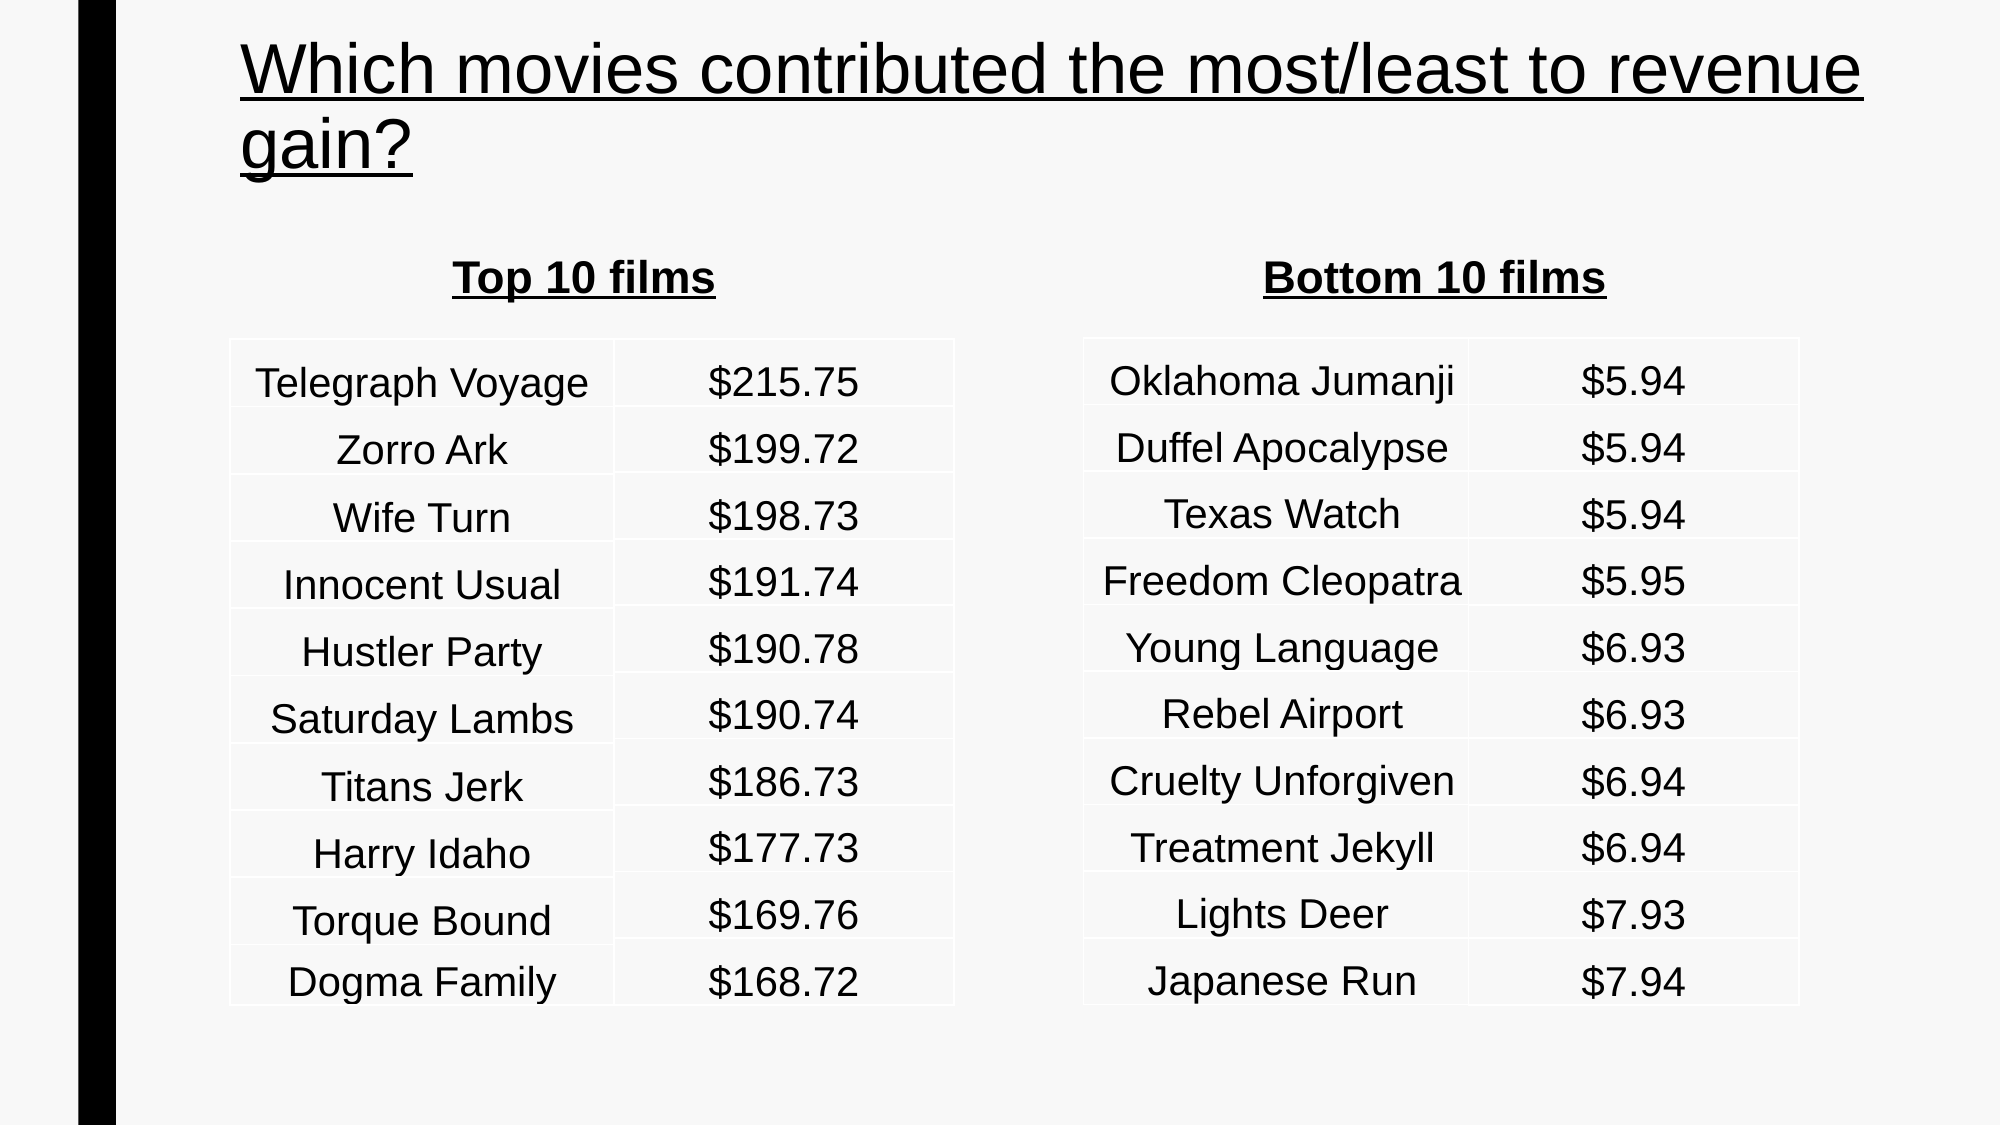

# Which movies contributed the most/least to revenue gain?
Top 10 films
Bottom 10 films
| $5.94 |
| --- |
| $5.94 |
| $5.94 |
| $5.95 |
| $6.93 |
| $6.93 |
| $6.94 |
| $6.94 |
| $7.93 |
| $7.94 |
| Oklahoma Jumanji |
| --- |
| Duffel Apocalypse |
| Texas Watch |
| Freedom Cleopatra |
| Young Language |
| Rebel Airport |
| Cruelty Unforgiven |
| Treatment Jekyll |
| Lights Deer |
| Japanese Run |
| Telegraph Voyage |
| --- |
| Zorro Ark |
| Wife Turn |
| Innocent Usual |
| Hustler Party |
| Saturday Lambs |
| Titans Jerk |
| Harry Idaho |
| Torque Bound |
| Dogma Family |
| $215.75 |
| --- |
| $199.72 |
| $198.73 |
| $191.74 |
| $190.78 |
| $190.74 |
| $186.73 |
| $177.73 |
| $169.76 |
| $168.72 |